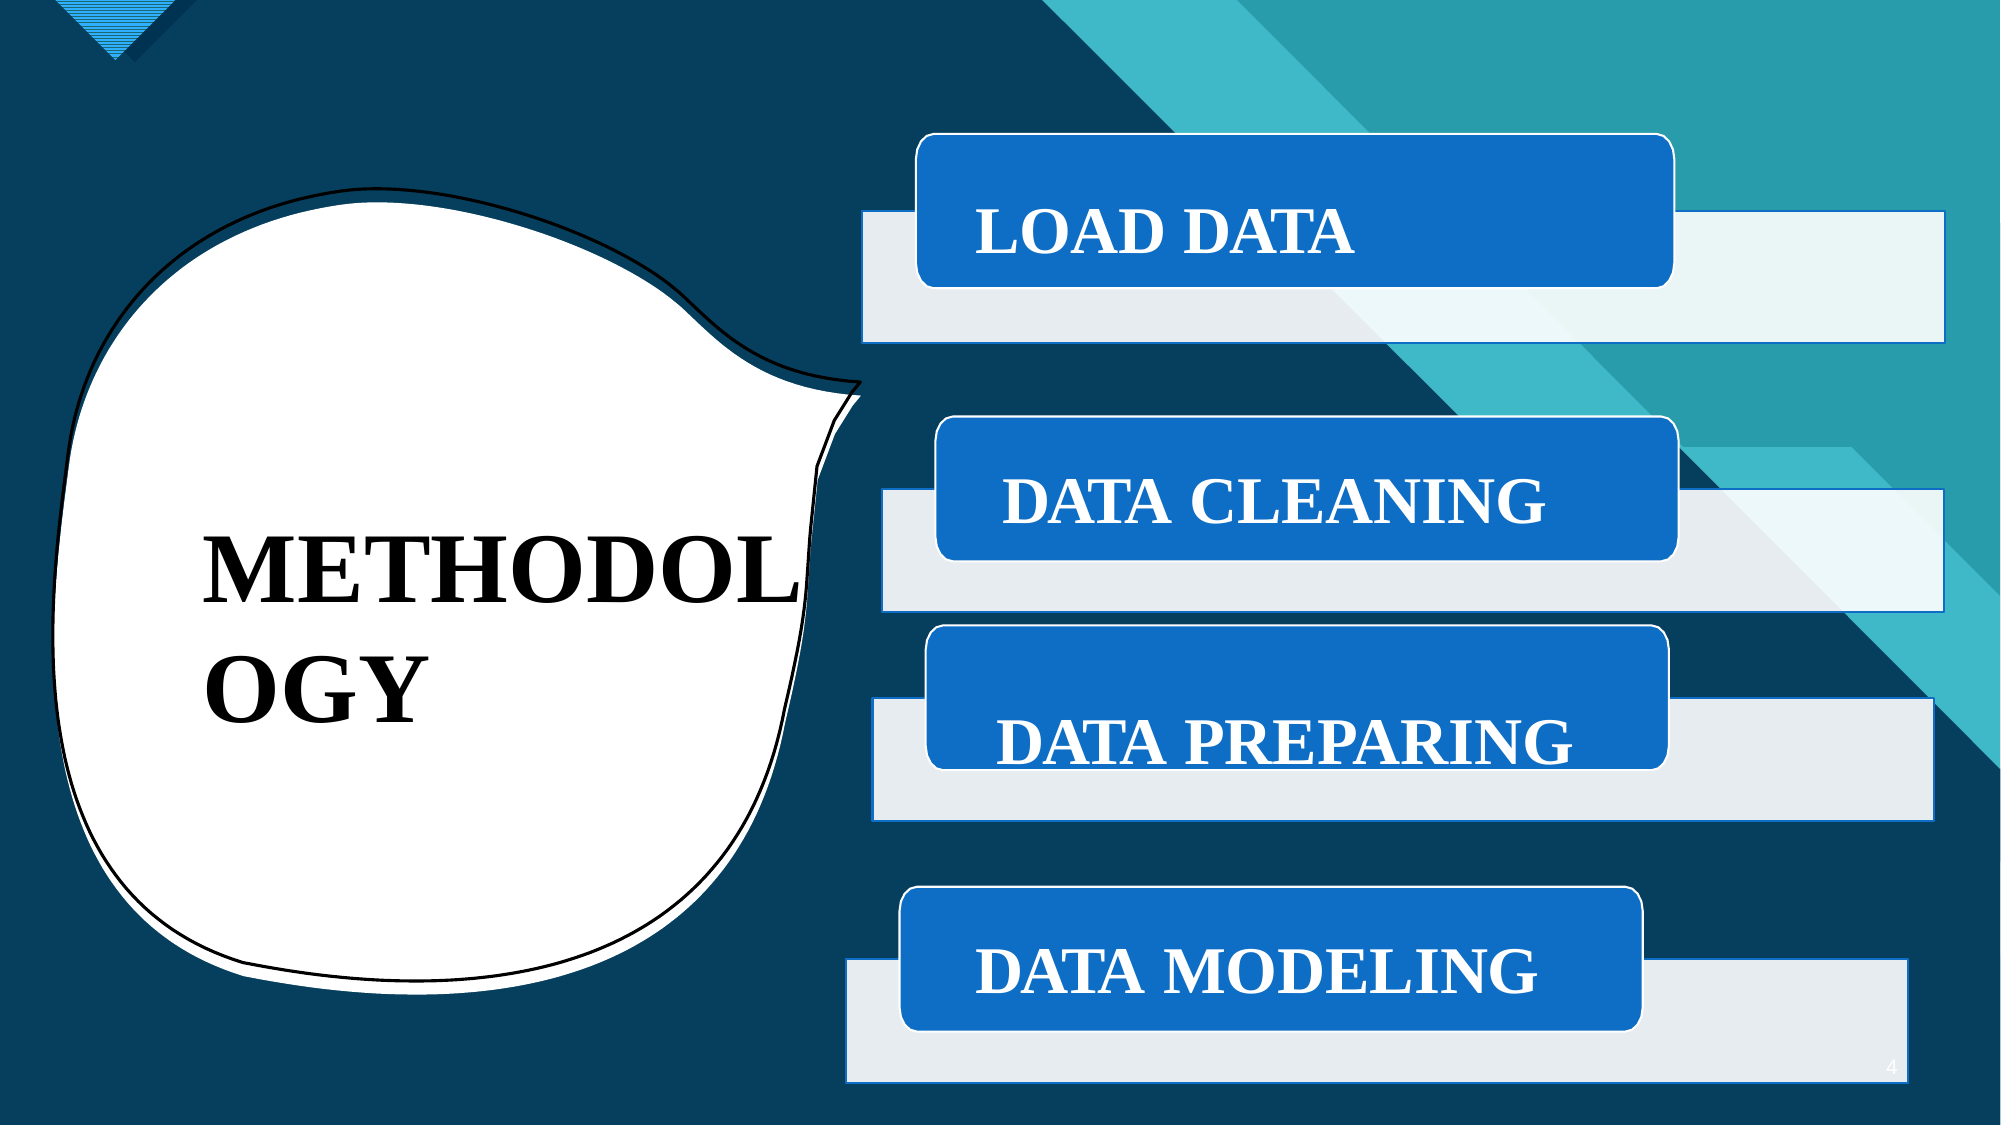

# LOAD DATA

DATA CLEANING
METHODOLOGY
DATA PREPARING

DATA MODELING
4